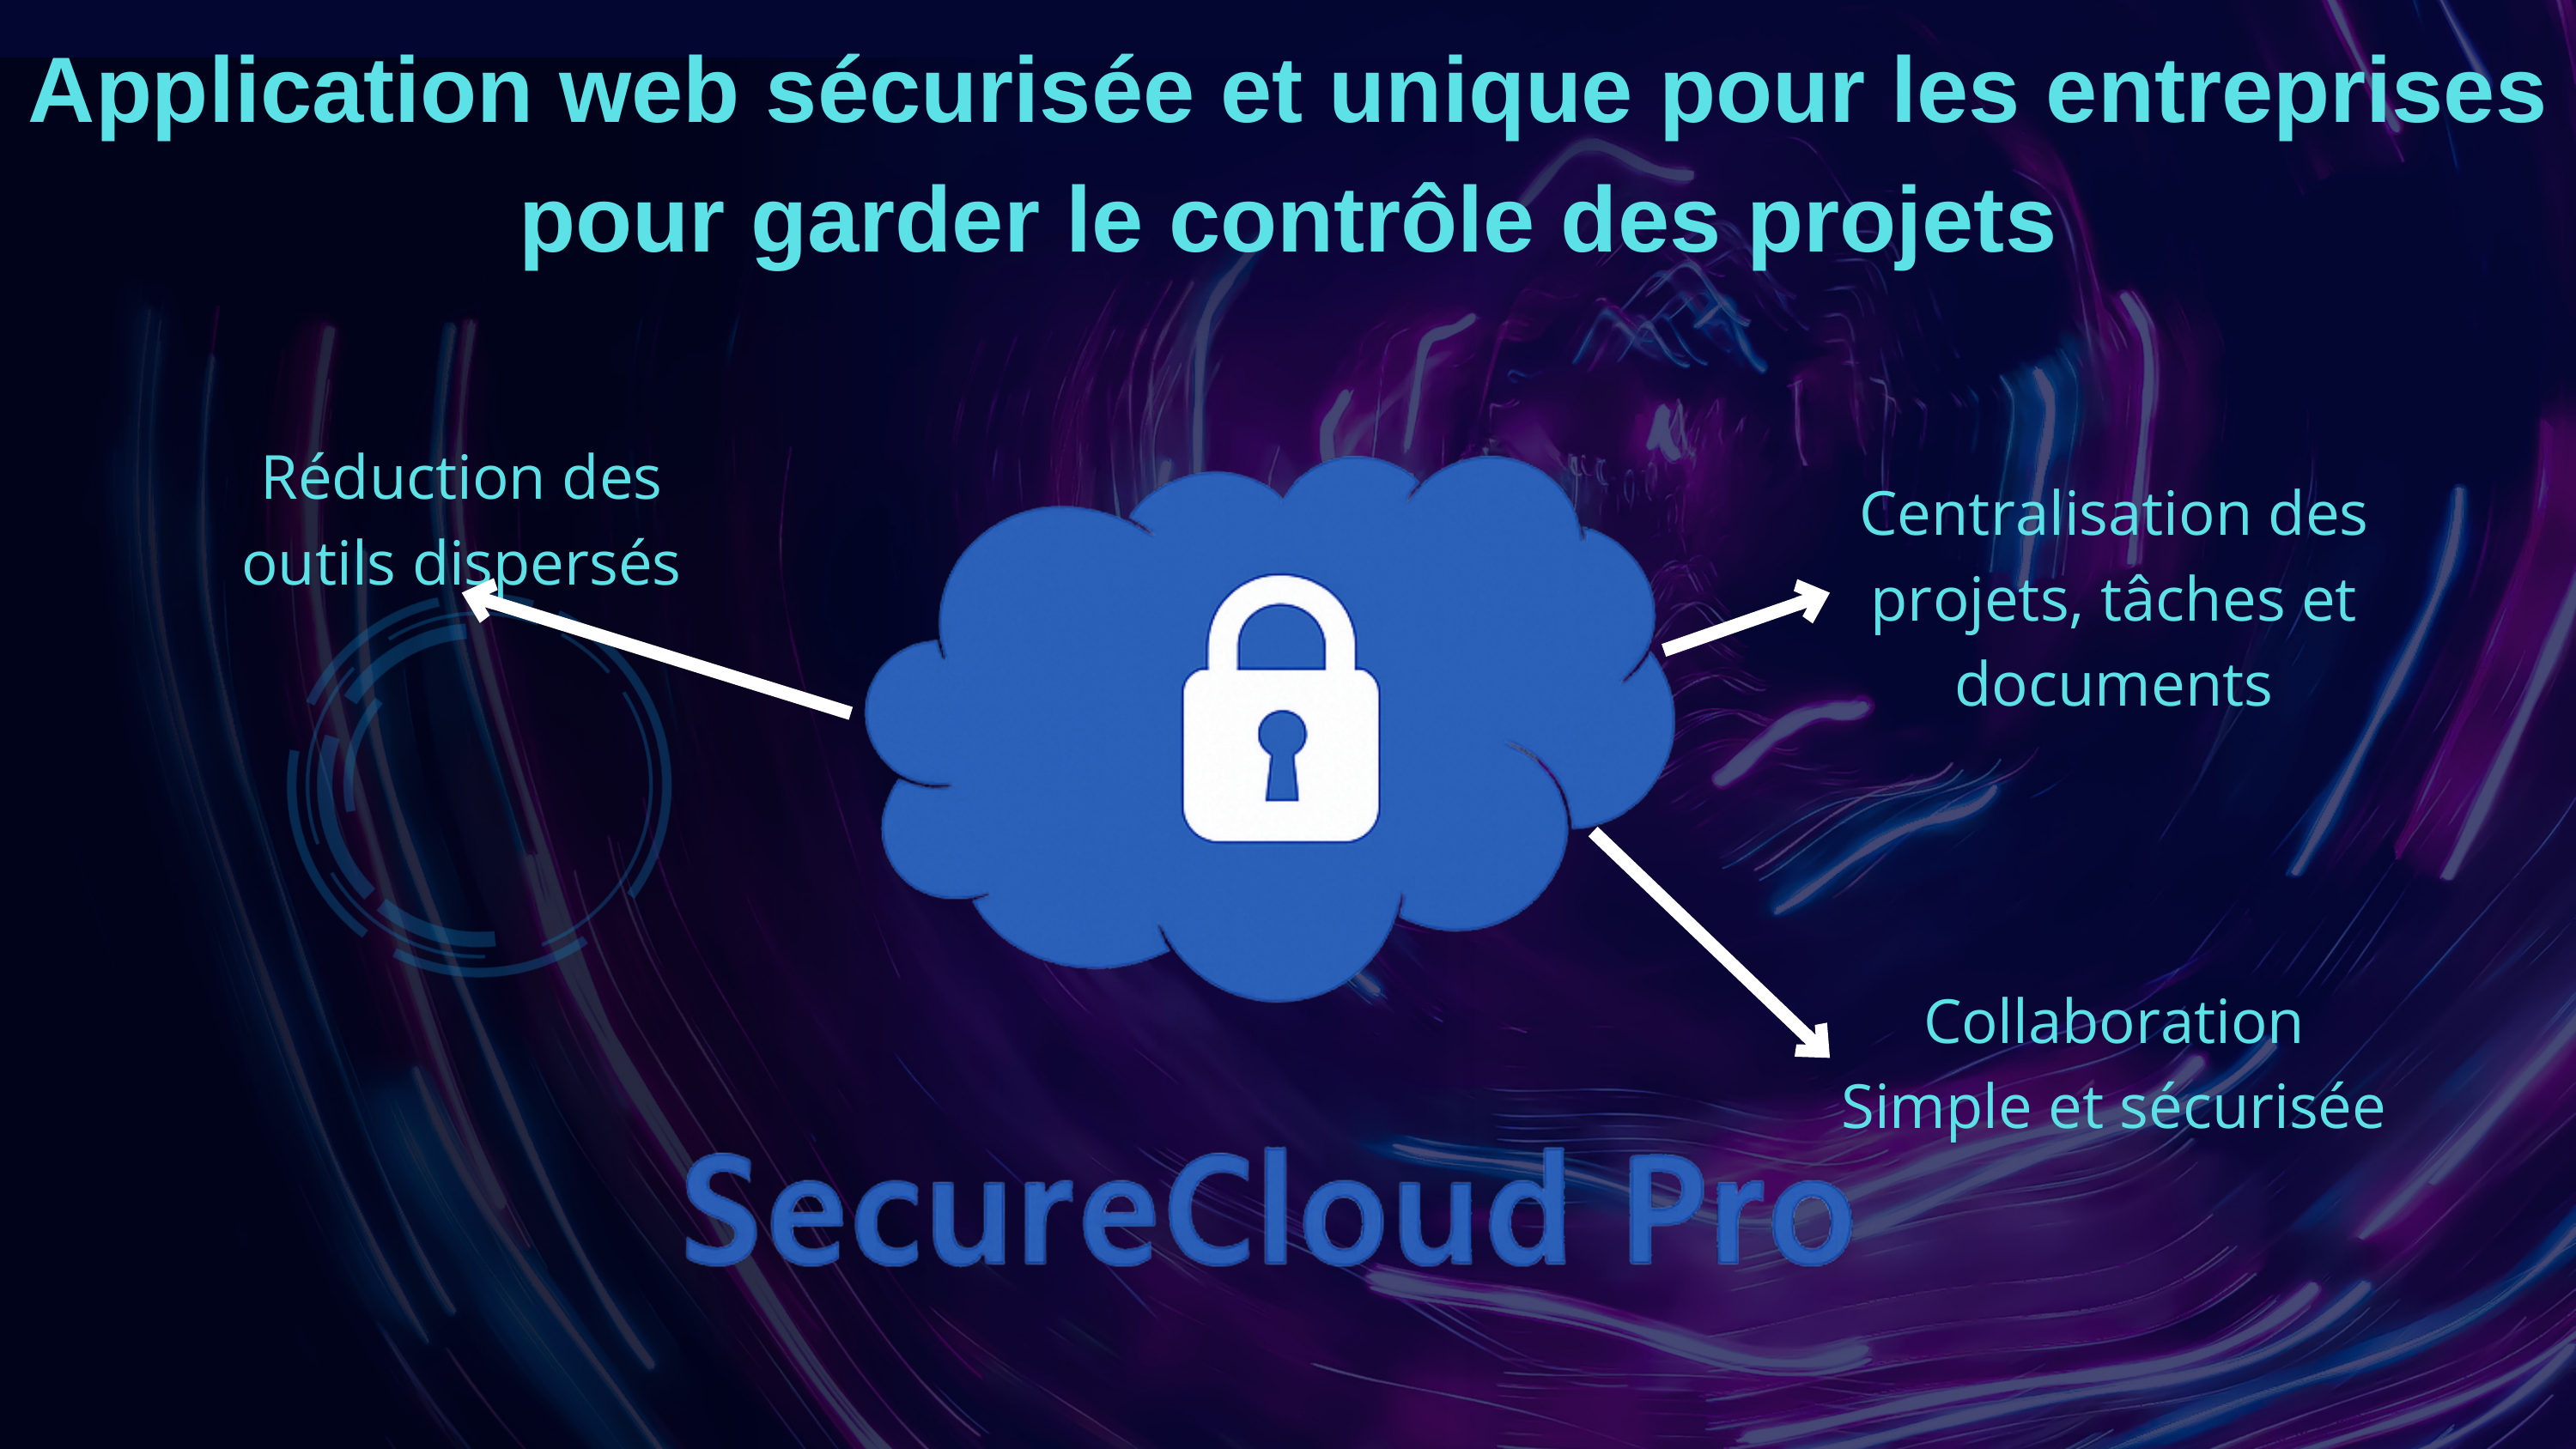

Application web sécurisée et unique pour les entreprises pour garder le contrôle des projets

Réduction des outils dispersés
Centralisation des projets, tâches et documents

Collaboration Simple et sécurisée